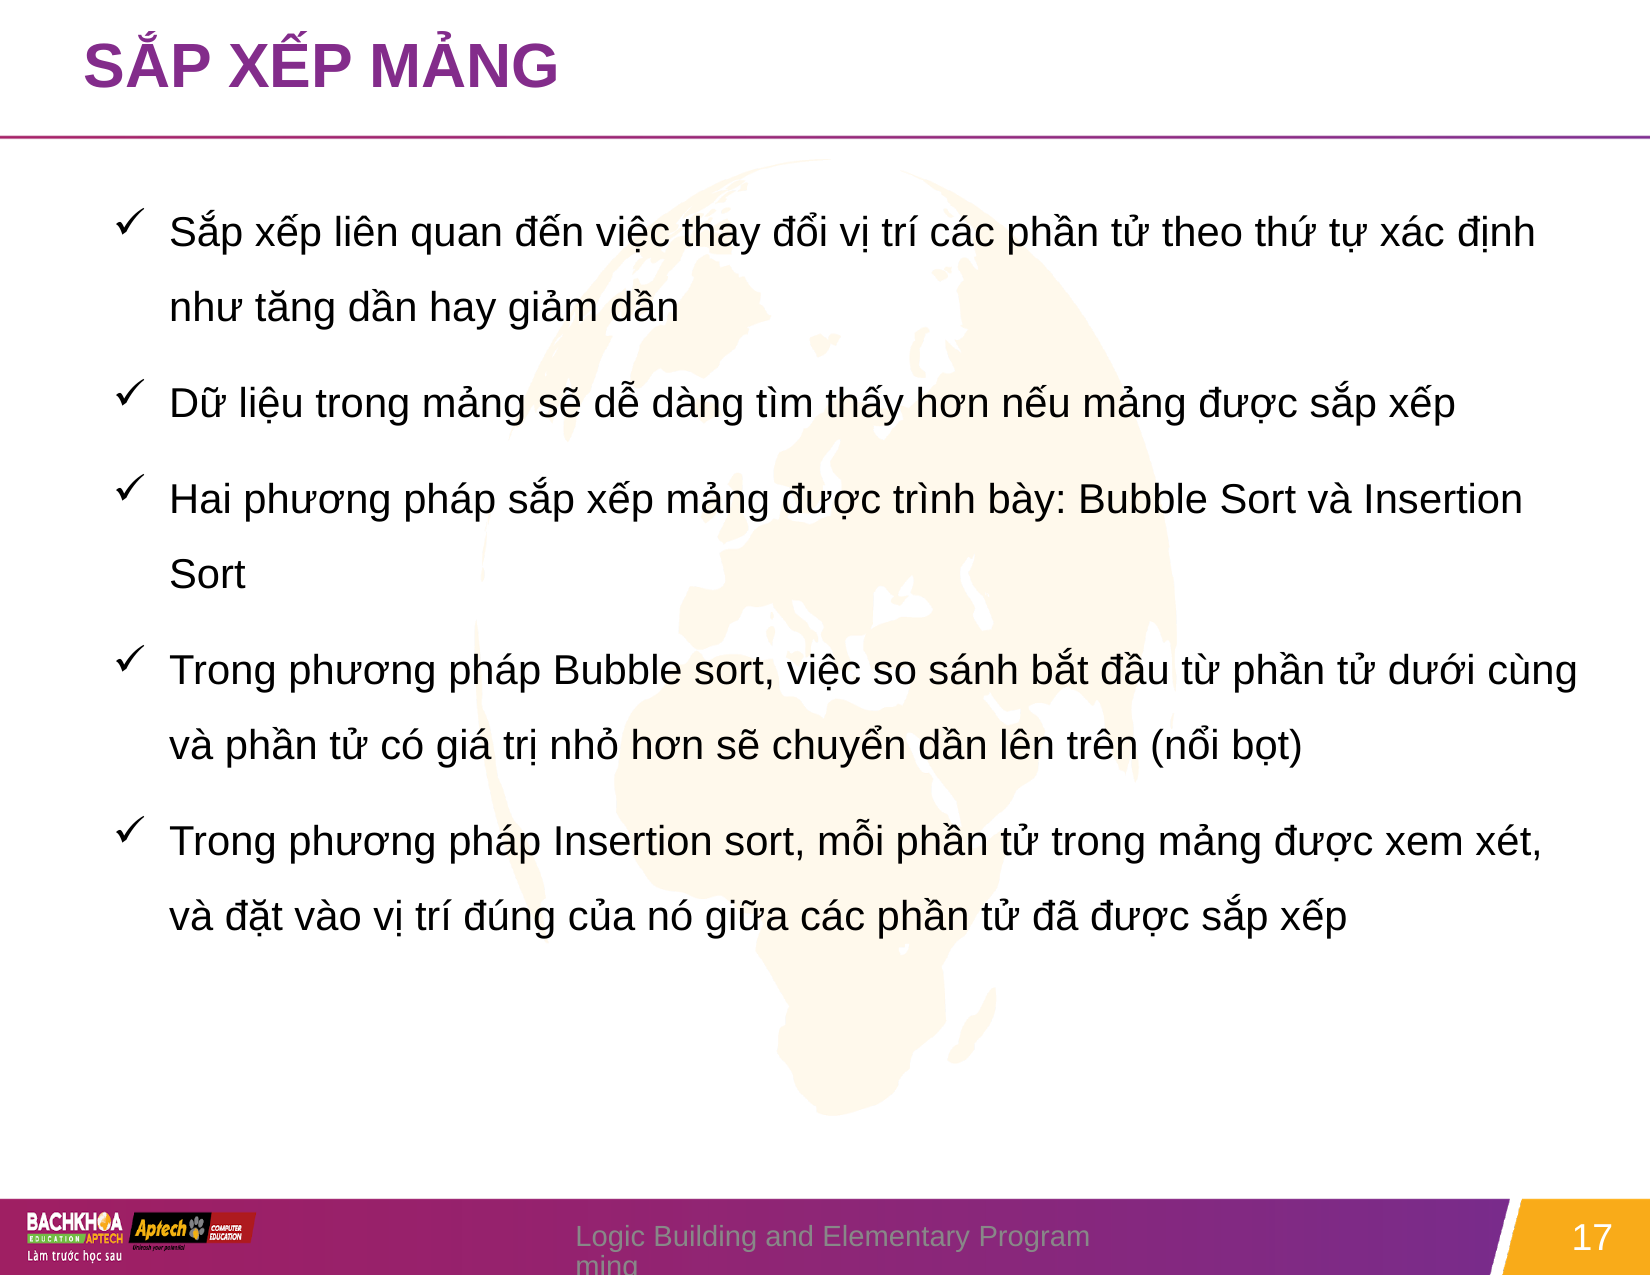

# SẮP XẾP MẢNG
Sắp xếp liên quan đến việc thay đổi vị trí các phần tử theo thứ tự xác định như tăng dần hay giảm dần
Dữ liệu trong mảng sẽ dễ dàng tìm thấy hơn nếu mảng được sắp xếp
Hai phương pháp sắp xếp mảng được trình bày: Bubble Sort và Insertion Sort
Trong phương pháp Bubble sort, việc so sánh bắt đầu từ phần tử dưới cùng và phần tử có giá trị nhỏ hơn sẽ chuyển dần lên trên (nổi bọt)
Trong phương pháp Insertion sort, mỗi phần tử trong mảng được xem xét, và đặt vào vị trí đúng của nó giữa các phần tử đã được sắp xếp
Logic Building and Elementary Programming
17